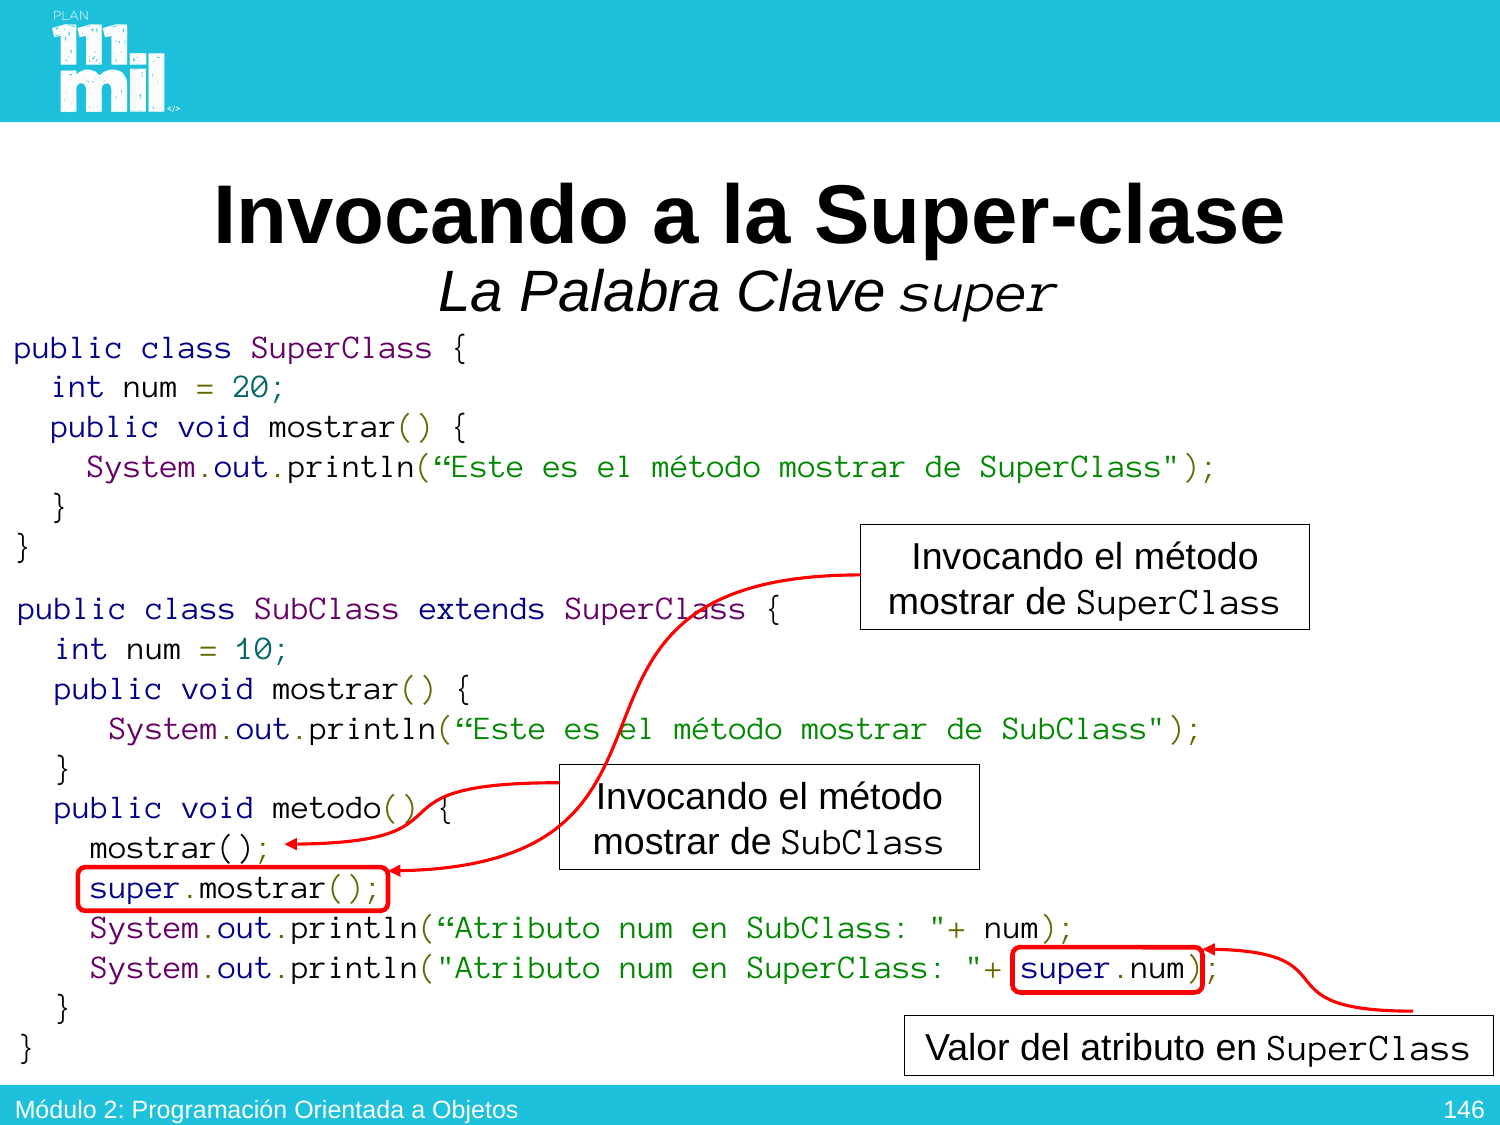

# Invocando a la Super-clase La Palabra Clave super
public class SuperClass {
  int num = 20;
  public void mostrar() {
    System.out.println(“Este es el método mostrar de SuperClass");
  }
}
Invocando el método mostrar de SuperClass
public class SubClass extends SuperClass {
  int num = 10;
  public void mostrar() {
     System.out.println(“Este es el método mostrar de SubClass");
  }
  public void metodo() {
    mostrar();
    super.mostrar();
    System.out.println(“Atributo num en SubClass: "+ num);
    System.out.println("Atributo num en SuperClass: "+ super.num);
  }
}
Invocando el método mostrar de SubClass

Valor del atributo en SuperClass
146
Módulo 2: Programación Orientada a Objetos